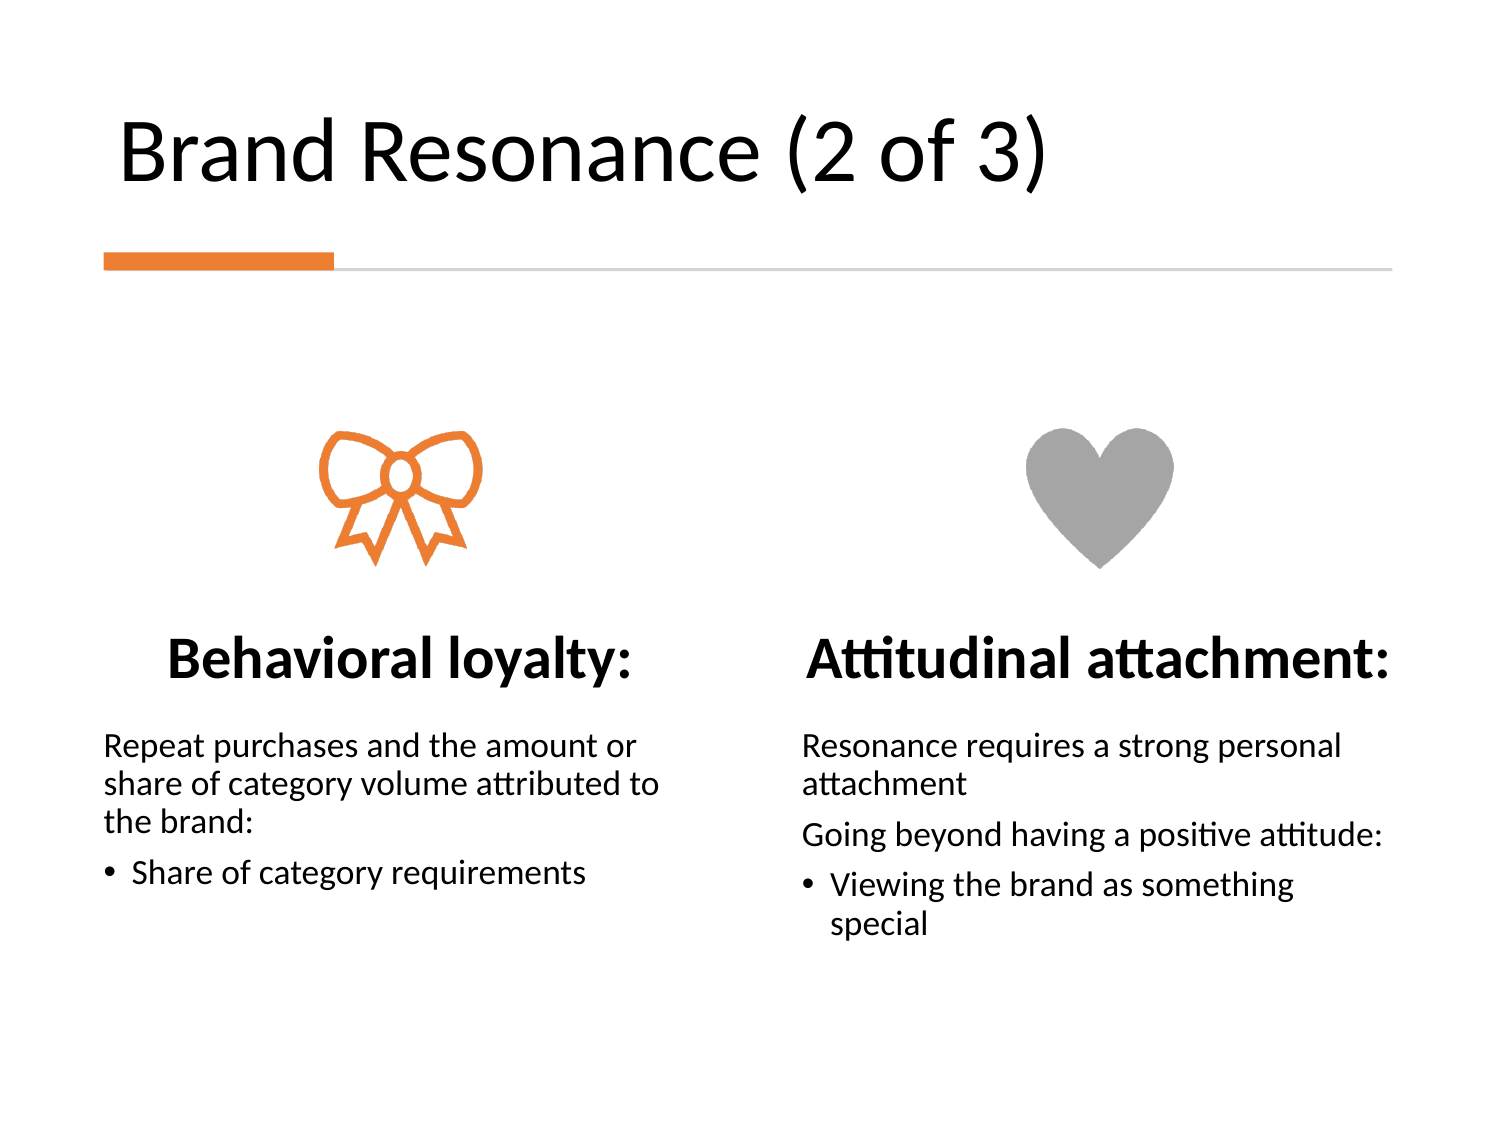

# Brand Resonance (2 of 3)

Behavioral loyalty:
Repeat purchases and the amount or share of category volume attributed to the brand:
Share of category requirements
Attitudinal attachment:
Resonance requires a strong personal attachment
Going beyond having a positive attitude:
Viewing the brand as something special